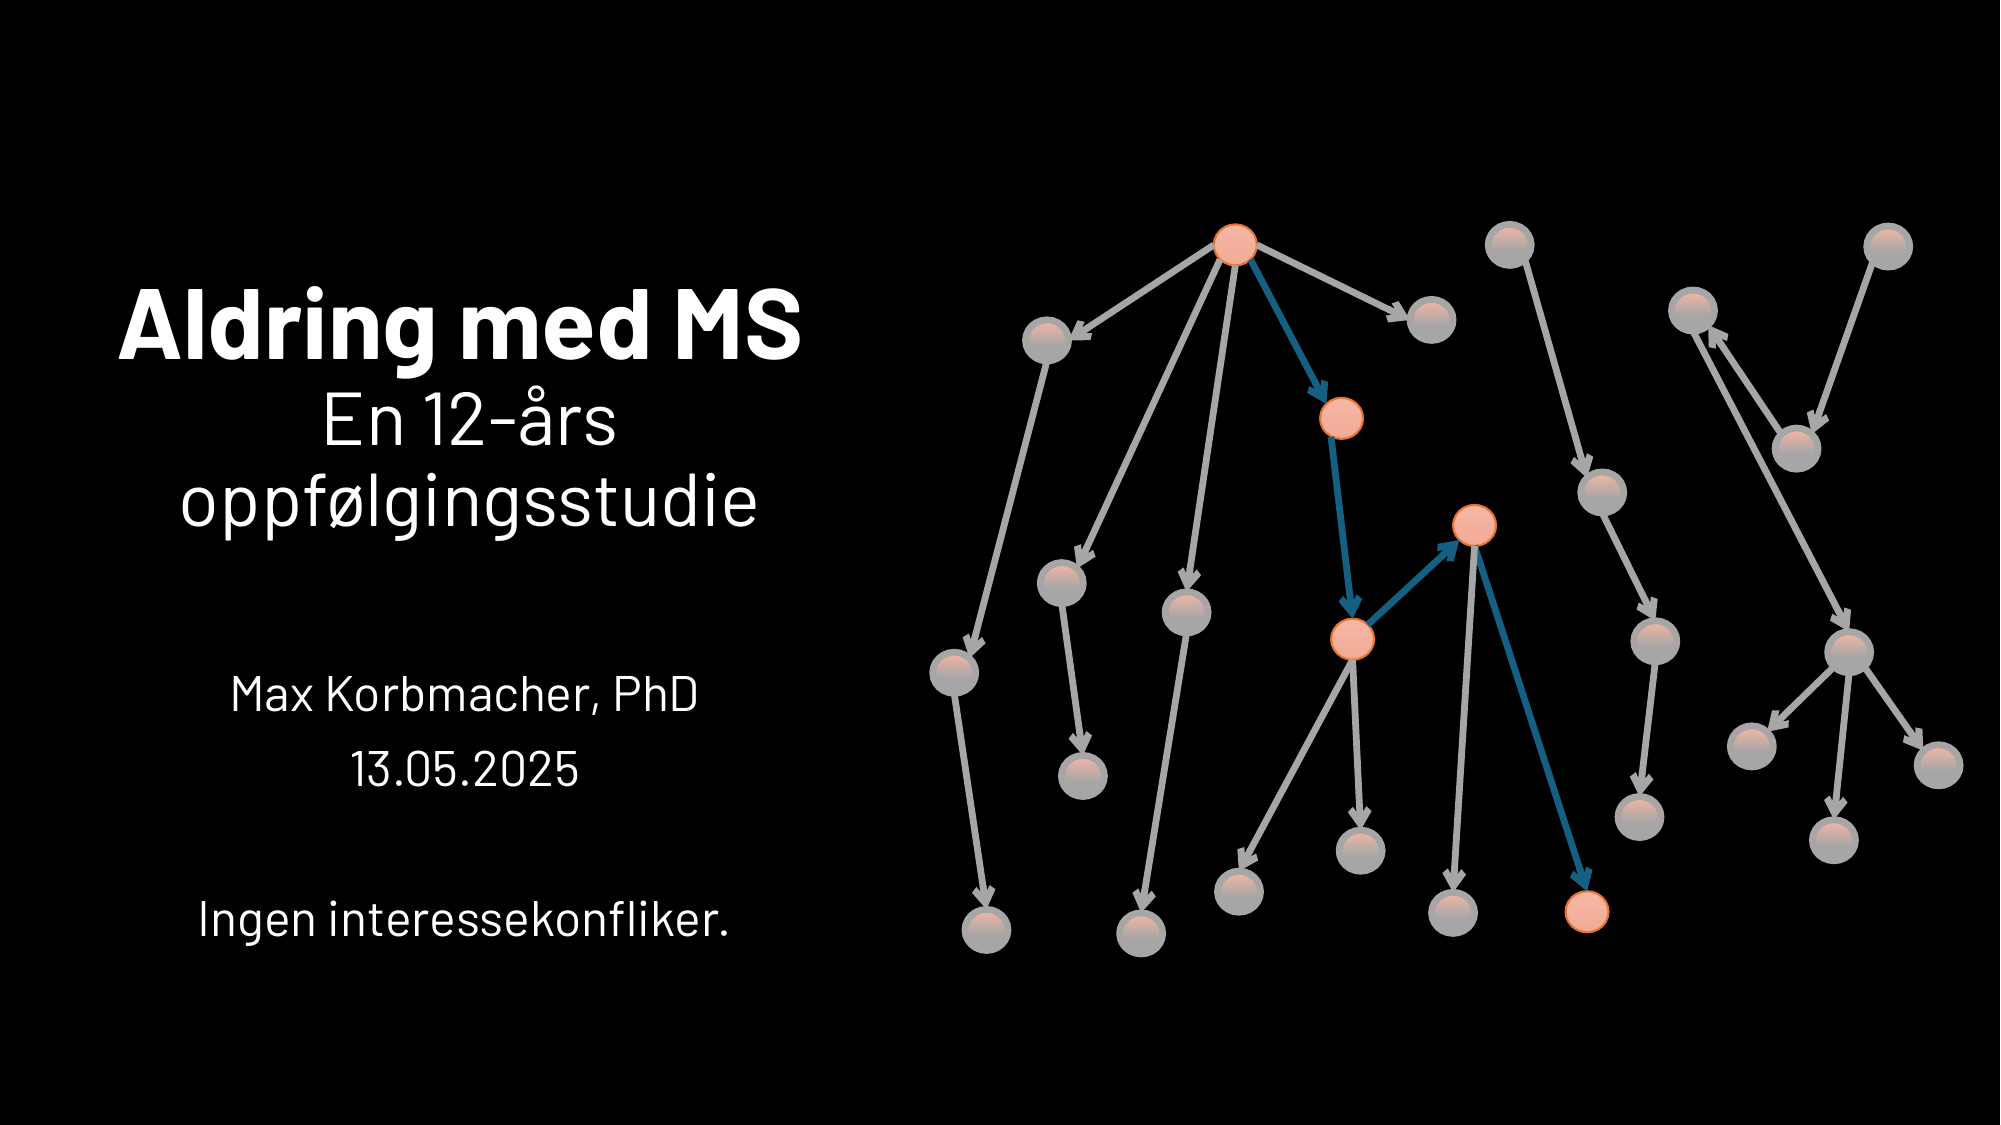

# Aldring med MS En 12-års oppfølgingsstudie

Max Korbmacher, PhD
13.05.2025

Ingen interessekonfliker.